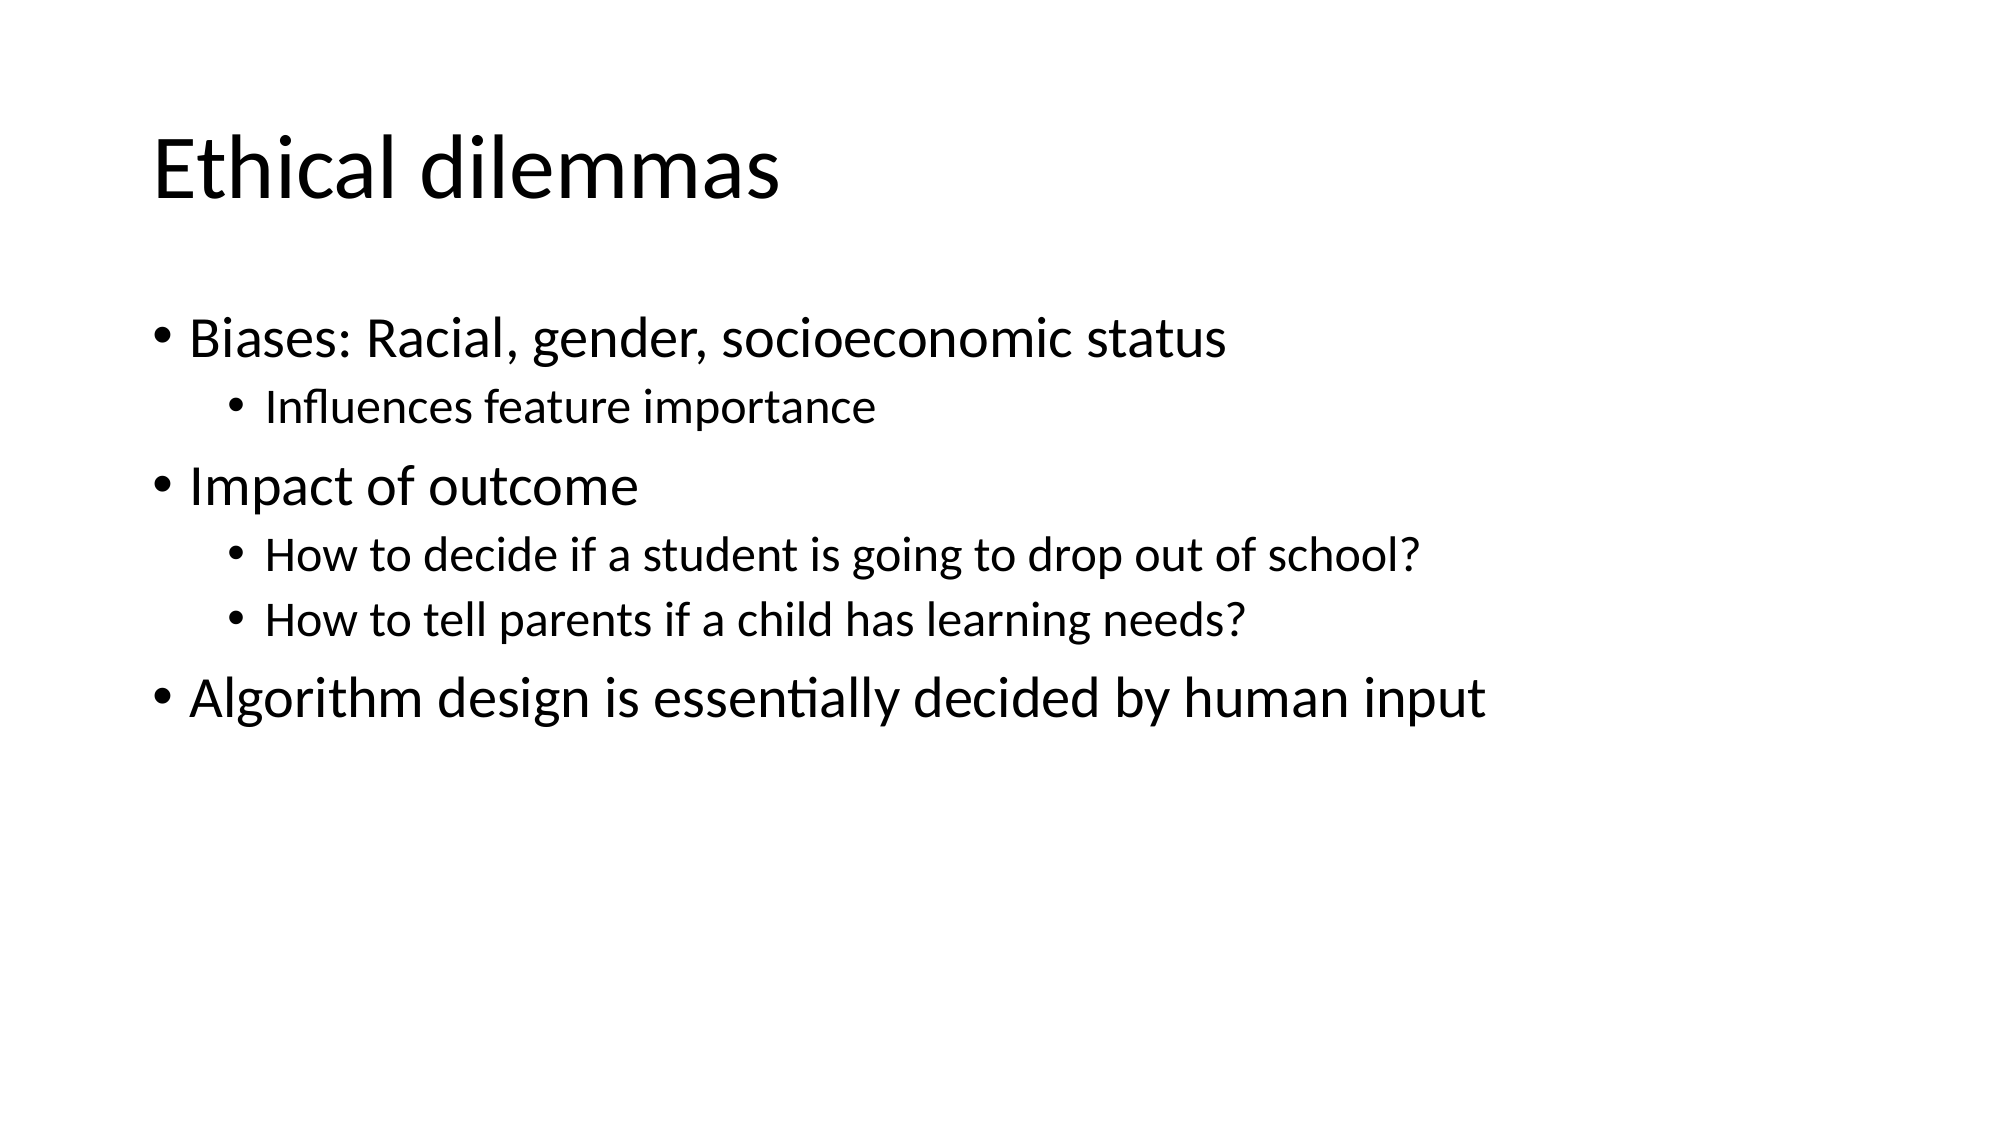

# Ethical dilemmas
Biases: Racial, gender, socioeconomic status
Influences feature importance
Impact of outcome
How to decide if a student is going to drop out of school?
How to tell parents if a child has learning needs?
Algorithm design is essentially decided by human input